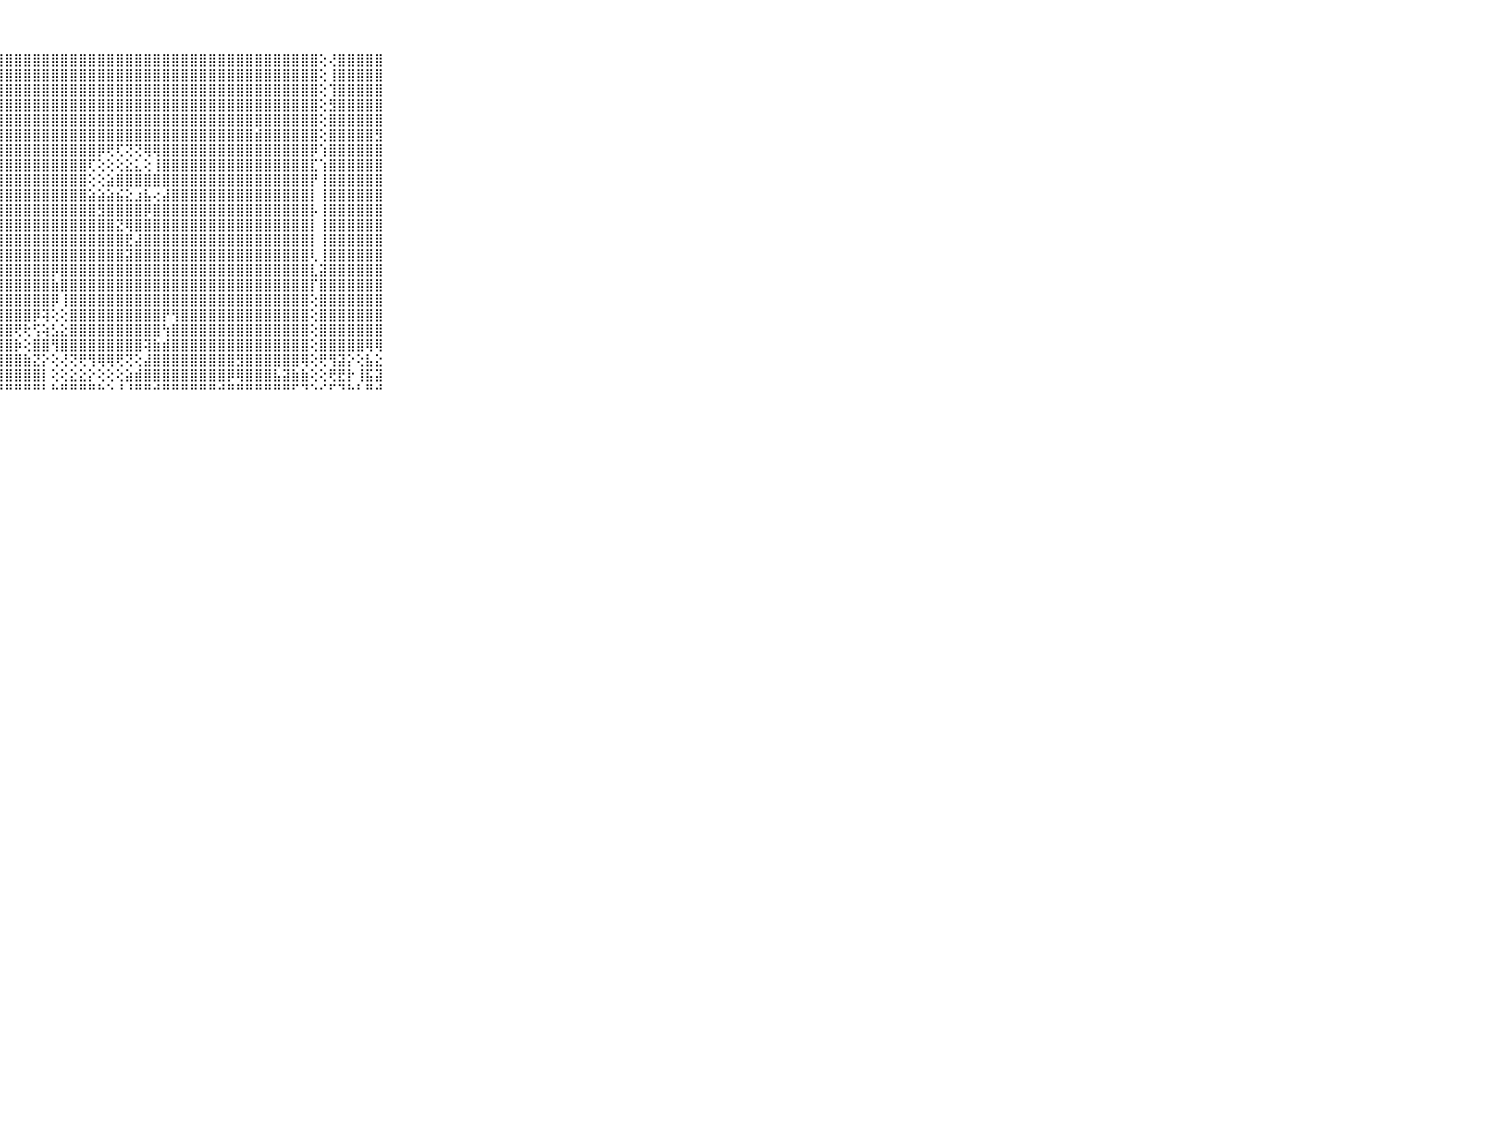

⠀⠀⠀⠀⠀⠀⠀⠀⠀⠀⠀⣿⣿⣿⣿⣿⣿⣿⣿⣿⣿⣿⣿⣿⣿⣿⣿⣿⣿⣿⣿⣿⣿⣿⣿⣿⣿⣿⣿⣿⣿⣿⣿⣿⣿⣿⣿⣿⣿⣿⣿⣿⣿⣿⣿⣿⣿⣿⣿⣿⣿⣿⢕⢜⣿⣿⣿⣿⣿⠀⠀⠀⠀⠀⠀⠀⠀⠀⠀⠀⠀
⠀⠀⠀⠀⠀⠀⠀⠀⠀⠀⠀⣿⣿⣿⣿⣿⣿⣿⣿⣿⣿⣿⣿⣿⣿⣿⣿⣿⣿⣿⣿⣿⣿⣿⣿⣿⣿⣿⣿⣿⣿⣿⣿⣿⣿⣿⣿⣿⣿⣿⣿⣿⣿⣿⣿⣿⣿⣿⣿⣿⣿⣿⢕⢸⣿⣿⣿⣿⣿⠀⠀⠀⠀⠀⠀⠀⠀⠀⠀⠀⠀
⠀⠀⠀⠀⠀⠀⠀⠀⠀⠀⠀⣿⣿⣿⣿⣿⣿⣿⣿⣿⣿⣿⣿⣿⣿⣿⣿⣿⣿⣿⣿⣿⣿⣿⣿⣿⣿⣿⣿⣿⣿⣿⣿⣿⣿⣿⣿⣿⣿⣿⣿⣿⣿⣿⣿⣿⣿⣿⣿⣿⣿⣿⢕⢹⣿⣿⣿⣿⣿⠀⠀⠀⠀⠀⠀⠀⠀⠀⠀⠀⠀
⠀⠀⠀⠀⠀⠀⠀⠀⠀⠀⠀⣿⣿⣿⣿⣿⣿⣿⣿⣿⣿⣿⣿⣿⣿⣿⣿⣿⣿⣿⣿⣿⣿⣿⣿⣿⣿⣿⣿⣿⣿⣿⣿⣿⣿⣿⣿⣿⣿⣿⣿⣿⣿⣿⣿⣿⣿⣿⣿⣿⣿⣿⢕⣻⣿⣿⣿⣿⣿⠀⠀⠀⠀⠀⠀⠀⠀⠀⠀⠀⠀
⠀⠀⠀⠀⠀⠀⠀⠀⠀⠀⠀⣿⣿⣿⣿⣿⣿⣿⣿⣿⣿⣿⣿⣿⣿⣿⣿⣿⣿⣿⣿⣿⣿⣿⣿⣿⣿⣿⣿⣿⣿⣿⣿⣿⣿⣿⣿⣿⣿⣿⣿⣿⣿⣿⣿⣿⣿⣿⣿⣿⣿⣿⢕⣿⣿⣿⣿⣿⣿⠀⠀⠀⠀⠀⠀⠀⠀⠀⠀⠀⠀
⠀⠀⠀⠀⠀⠀⠀⠀⠀⠀⠀⣿⣿⣿⣿⣿⣿⣿⣿⣿⣿⣿⣿⣿⣿⣿⣿⣿⣿⣿⣿⣿⣿⣿⣿⣿⣿⣿⣿⣿⣿⣿⣿⣿⣿⣿⣿⣿⣿⣿⣿⣿⣿⣿⣿⣾⣿⣿⣿⣿⣿⣿⢕⣿⣿⣿⣿⣿⣻⠀⠀⠀⠀⠀⠀⠀⠀⠀⠀⠀⠀
⠀⠀⠀⠀⠀⠀⠀⠀⠀⠀⠀⣿⣿⣿⣿⣿⣿⣿⣿⣿⣿⣿⣿⣿⣿⣿⣿⣿⣿⣿⣿⣿⣿⣿⣿⣿⣿⣿⡿⢟⢏⢝⢝⢿⢿⣿⣿⣿⣿⣿⣿⣿⣿⣿⣿⣿⣿⣿⣿⣿⣿⡿⢱⣿⣿⣿⣿⣿⣿⠀⠀⠀⠀⠀⠀⠀⠀⠀⠀⠀⠀
⠀⠀⠀⠀⠀⠀⠀⠀⠀⠀⠀⣿⣿⣿⣿⣿⣿⣿⣿⣿⣿⣿⣿⣿⣿⣿⣿⣿⣿⣿⣿⣿⣿⣿⣿⣿⣿⢏⢕⢕⢕⣕⣅⢕⢸⣿⣿⣿⣿⣿⣿⣿⣿⣿⣿⣿⣿⣿⣿⣿⣿⣏⢱⣿⣿⣿⣿⣿⣿⠀⠀⠀⠀⠀⠀⠀⠀⠀⠀⠀⠀
⠀⠀⠀⠀⠀⠀⠀⠀⠀⠀⠀⣿⣿⣿⣿⣿⣿⣿⣿⣿⣿⣿⣿⣿⣿⣿⣿⣿⣿⣿⣿⣿⣿⣿⣿⣿⣿⢕⢕⣵⣿⣿⣿⣿⣿⣿⣿⣿⣿⣿⣿⣿⣿⣿⣿⣿⣿⣿⣿⣿⣿⡟⢸⣿⣿⣿⣿⣿⣿⠀⠀⠀⠀⠀⠀⠀⠀⠀⠀⠀⠀
⠀⠀⠀⠀⠀⠀⠀⠀⠀⠀⠀⣿⣿⣿⣿⣿⣿⣿⣿⣿⣿⣿⣿⣿⣿⣿⣿⣿⣿⣿⣿⣿⣿⣿⣿⣿⣿⣵⣵⣵⣮⣕⣰⣧⢔⣼⣿⣿⣿⣿⣿⣿⣿⣿⣿⣿⣿⣿⣿⣿⣿⡇⢸⣿⣿⣿⣿⣿⣿⠀⠀⠀⠀⠀⠀⠀⠀⠀⠀⠀⠀
⠀⠀⠀⠀⠀⠀⠀⠀⠀⠀⠀⣿⣿⣿⣿⣿⣿⣿⣿⣿⣿⣿⣿⣿⣿⣿⣿⣿⣿⣿⣿⣿⣿⣿⣿⣿⣿⣿⣻⣿⣿⣿⣿⡿⣿⣿⣿⣿⣿⣿⣿⣿⣿⣿⣿⣿⣿⣿⣿⣿⣿⡧⢸⣿⣿⣿⣿⣿⣿⠀⠀⠀⠀⠀⠀⠀⠀⠀⠀⠀⠀
⠀⠀⠀⠀⠀⠀⠀⠀⠀⠀⠀⣿⣿⣿⣿⣿⣿⣿⣿⣿⣿⣿⣿⣿⣿⣿⣿⣿⣿⣿⣿⣿⣿⣿⣿⣿⣿⣿⣿⣿⣝⢿⣿⣿⣿⣿⣿⣿⣿⣿⣿⣿⣿⣿⣿⣿⣿⣿⣿⣿⣿⡇⢸⣿⣿⣿⣿⣿⣿⠀⠀⠀⠀⠀⠀⠀⠀⠀⠀⠀⠀
⠀⠀⠀⠀⠀⠀⠀⠀⠀⠀⠀⣿⣿⣿⣿⣿⣿⣿⣿⣿⣿⣿⣿⣿⣿⣿⣿⣿⣿⣿⣿⣿⣿⣿⣿⣿⣿⣿⣿⣿⣿⣟⣼⣿⣿⣿⣿⣿⣿⣿⣿⣿⣿⣿⣿⣿⣿⣿⣿⣿⣿⡇⢸⣿⣿⣿⣿⣿⣿⠀⠀⠀⠀⠀⠀⠀⠀⠀⠀⠀⠀
⠀⠀⠀⠀⠀⠀⠀⠀⠀⠀⠀⣿⣿⣿⣿⣿⣿⣿⣿⣿⣿⣿⣿⣿⣿⣿⣿⣿⣿⣿⣿⣿⣿⣿⣿⣿⣿⣿⣿⣿⣿⣽⣿⣿⣿⣿⣿⣿⣿⣿⣿⣿⣿⣿⣿⣿⣿⣿⣿⣿⣿⢇⢸⣿⣿⣿⣿⣿⣿⠀⠀⠀⠀⠀⠀⠀⠀⠀⠀⠀⠀
⠀⠀⠀⠀⠀⠀⠀⠀⠀⠀⠀⣿⣿⣿⣿⣿⣿⣿⣿⣿⣿⣿⣿⣿⣿⣿⣿⣿⣿⣿⣿⣿⣿⡿⣿⣿⣿⣿⣿⣿⣿⣿⣿⣿⣿⣿⣿⣿⣿⣿⣿⣿⣿⣿⣿⣿⣿⣿⣿⣿⣿⣇⣽⣿⣿⣿⣿⣿⣿⠀⠀⠀⠀⠀⠀⠀⠀⠀⠀⠀⠀
⠀⠀⠀⠀⠀⠀⠀⠀⠀⠀⠀⣿⣿⣿⣿⣿⣿⣿⣿⣿⣿⣿⣿⣿⣿⣿⣿⣿⣿⣿⣿⣿⣿⣷⣿⣿⣿⣿⣿⣿⣿⣿⣿⣿⣿⣿⣿⣿⣿⣿⣿⣿⣿⣿⣿⣿⣿⣿⣿⣿⣿⡏⣿⣿⣿⣿⣿⣿⣿⠀⠀⠀⠀⠀⠀⠀⠀⠀⠀⠀⠀
⠀⠀⠀⠀⠀⠀⠀⠀⠀⠀⠀⣿⣿⣿⣿⣿⣿⣿⣿⣿⣿⣿⣿⣿⣿⣿⣿⣿⣿⣿⣿⣿⣿⡿⢸⣿⣿⣿⣿⣿⣿⣿⣿⣿⣿⣿⣿⣿⣿⣿⣿⣿⣿⣿⣿⣿⣿⣿⣿⣿⣿⢕⣿⣿⣿⣿⣿⣿⣿⠀⠀⠀⠀⠀⠀⠀⠀⠀⠀⠀⠀
⠀⠀⠀⠀⠀⠀⠀⠀⠀⠀⠀⣿⣿⣿⣿⣿⣿⣿⣿⣿⣿⣿⣿⣿⣿⣿⣿⣿⣿⣿⣿⡿⢽⢕⢕⣿⣿⣿⣿⣿⣿⣿⣿⣿⣿⡟⢻⣿⣿⣿⣿⣿⣿⣿⣿⣿⣿⣿⣿⣿⣿⢕⣿⣿⣿⣿⣿⣿⣿⠀⠀⠀⠀⠀⠀⠀⠀⠀⠀⠀⠀
⠀⠀⠀⠀⠀⠀⠀⠀⠀⠀⠀⣿⣿⣿⣿⣿⣿⣿⣿⣿⣿⣿⣿⣿⣿⣿⣿⣿⣿⢟⢗⢫⢵⣣⣕⣿⣿⣿⣿⣿⣿⣿⣿⣿⣿⢳⣿⣿⣿⣿⣿⣿⣿⣿⣿⣿⣿⣿⣿⣿⣿⢕⣿⣿⣿⣿⣿⣿⣿⠀⠀⠀⠀⠀⠀⠀⠀⠀⠀⠀⠀
⠀⠀⠀⠀⠀⠀⠀⠀⠀⠀⠀⣿⣿⣿⣿⣿⣿⣿⣿⣿⣿⣿⣿⣿⣿⣿⣿⣿⣿⡷⢕⣿⣿⢻⣿⣿⣿⣿⣿⣿⣿⣿⣿⢽⣷⣾⣿⣿⣿⣿⣿⣿⣿⣿⣿⣿⣿⣿⣿⣿⣿⢕⣿⣿⣿⣿⣿⢿⢿⠀⠀⠀⠀⠀⠀⠀⠀⠀⠀⠀⠀
⠀⠀⠀⠀⠀⠀⠀⠀⠀⠀⠀⣿⣿⣿⣿⣿⣿⣿⣿⣿⣿⣿⣿⣿⣿⣿⣿⣿⣿⣿⣷⣝⡕⢕⢜⢝⢟⢻⢿⢿⢟⢝⢕⣼⣿⣿⣿⣿⣿⣿⣿⣿⣿⣻⣿⣿⣿⣿⣿⣿⢿⢕⢟⢻⣽⡕⢕⣧⣕⠀⠀⠀⠀⠀⠀⠀⠀⠀⠀⠀⠀
⠀⠀⠀⠀⠀⠀⠀⠀⠀⠀⠀⣿⣿⣿⣿⣿⣿⣿⣿⣿⣿⣿⣿⣿⣿⣿⣿⣿⣿⣿⣿⣿⡇⢕⢕⣕⣕⡕⢕⢕⢕⣵⣾⣿⣿⣿⣿⣿⣿⣿⣿⣿⡿⢿⣿⣿⣿⣧⣽⣷⣷⢕⢕⢟⣟⡗⢸⣯⣽⠀⠀⠀⠀⠀⠀⠀⠀⠀⠀⠀⠀
⠀⠀⠀⠀⠀⠀⠀⠀⠀⠀⠀⠛⠛⠛⠛⠛⠛⠛⠛⠛⠛⠛⠛⠛⠛⠛⠛⠛⠛⠛⠛⠛⠃⠓⠛⠛⠛⠛⠓⠑⠘⠘⠛⠛⠚⠛⠛⠛⠛⠛⠛⠚⠛⠛⠛⠛⠛⠛⠛⠋⠙⠑⠊⠋⠙⠓⠃⠛⠚⠀⠀⠀⠀⠀⠀⠀⠀⠀⠀⠀⠀